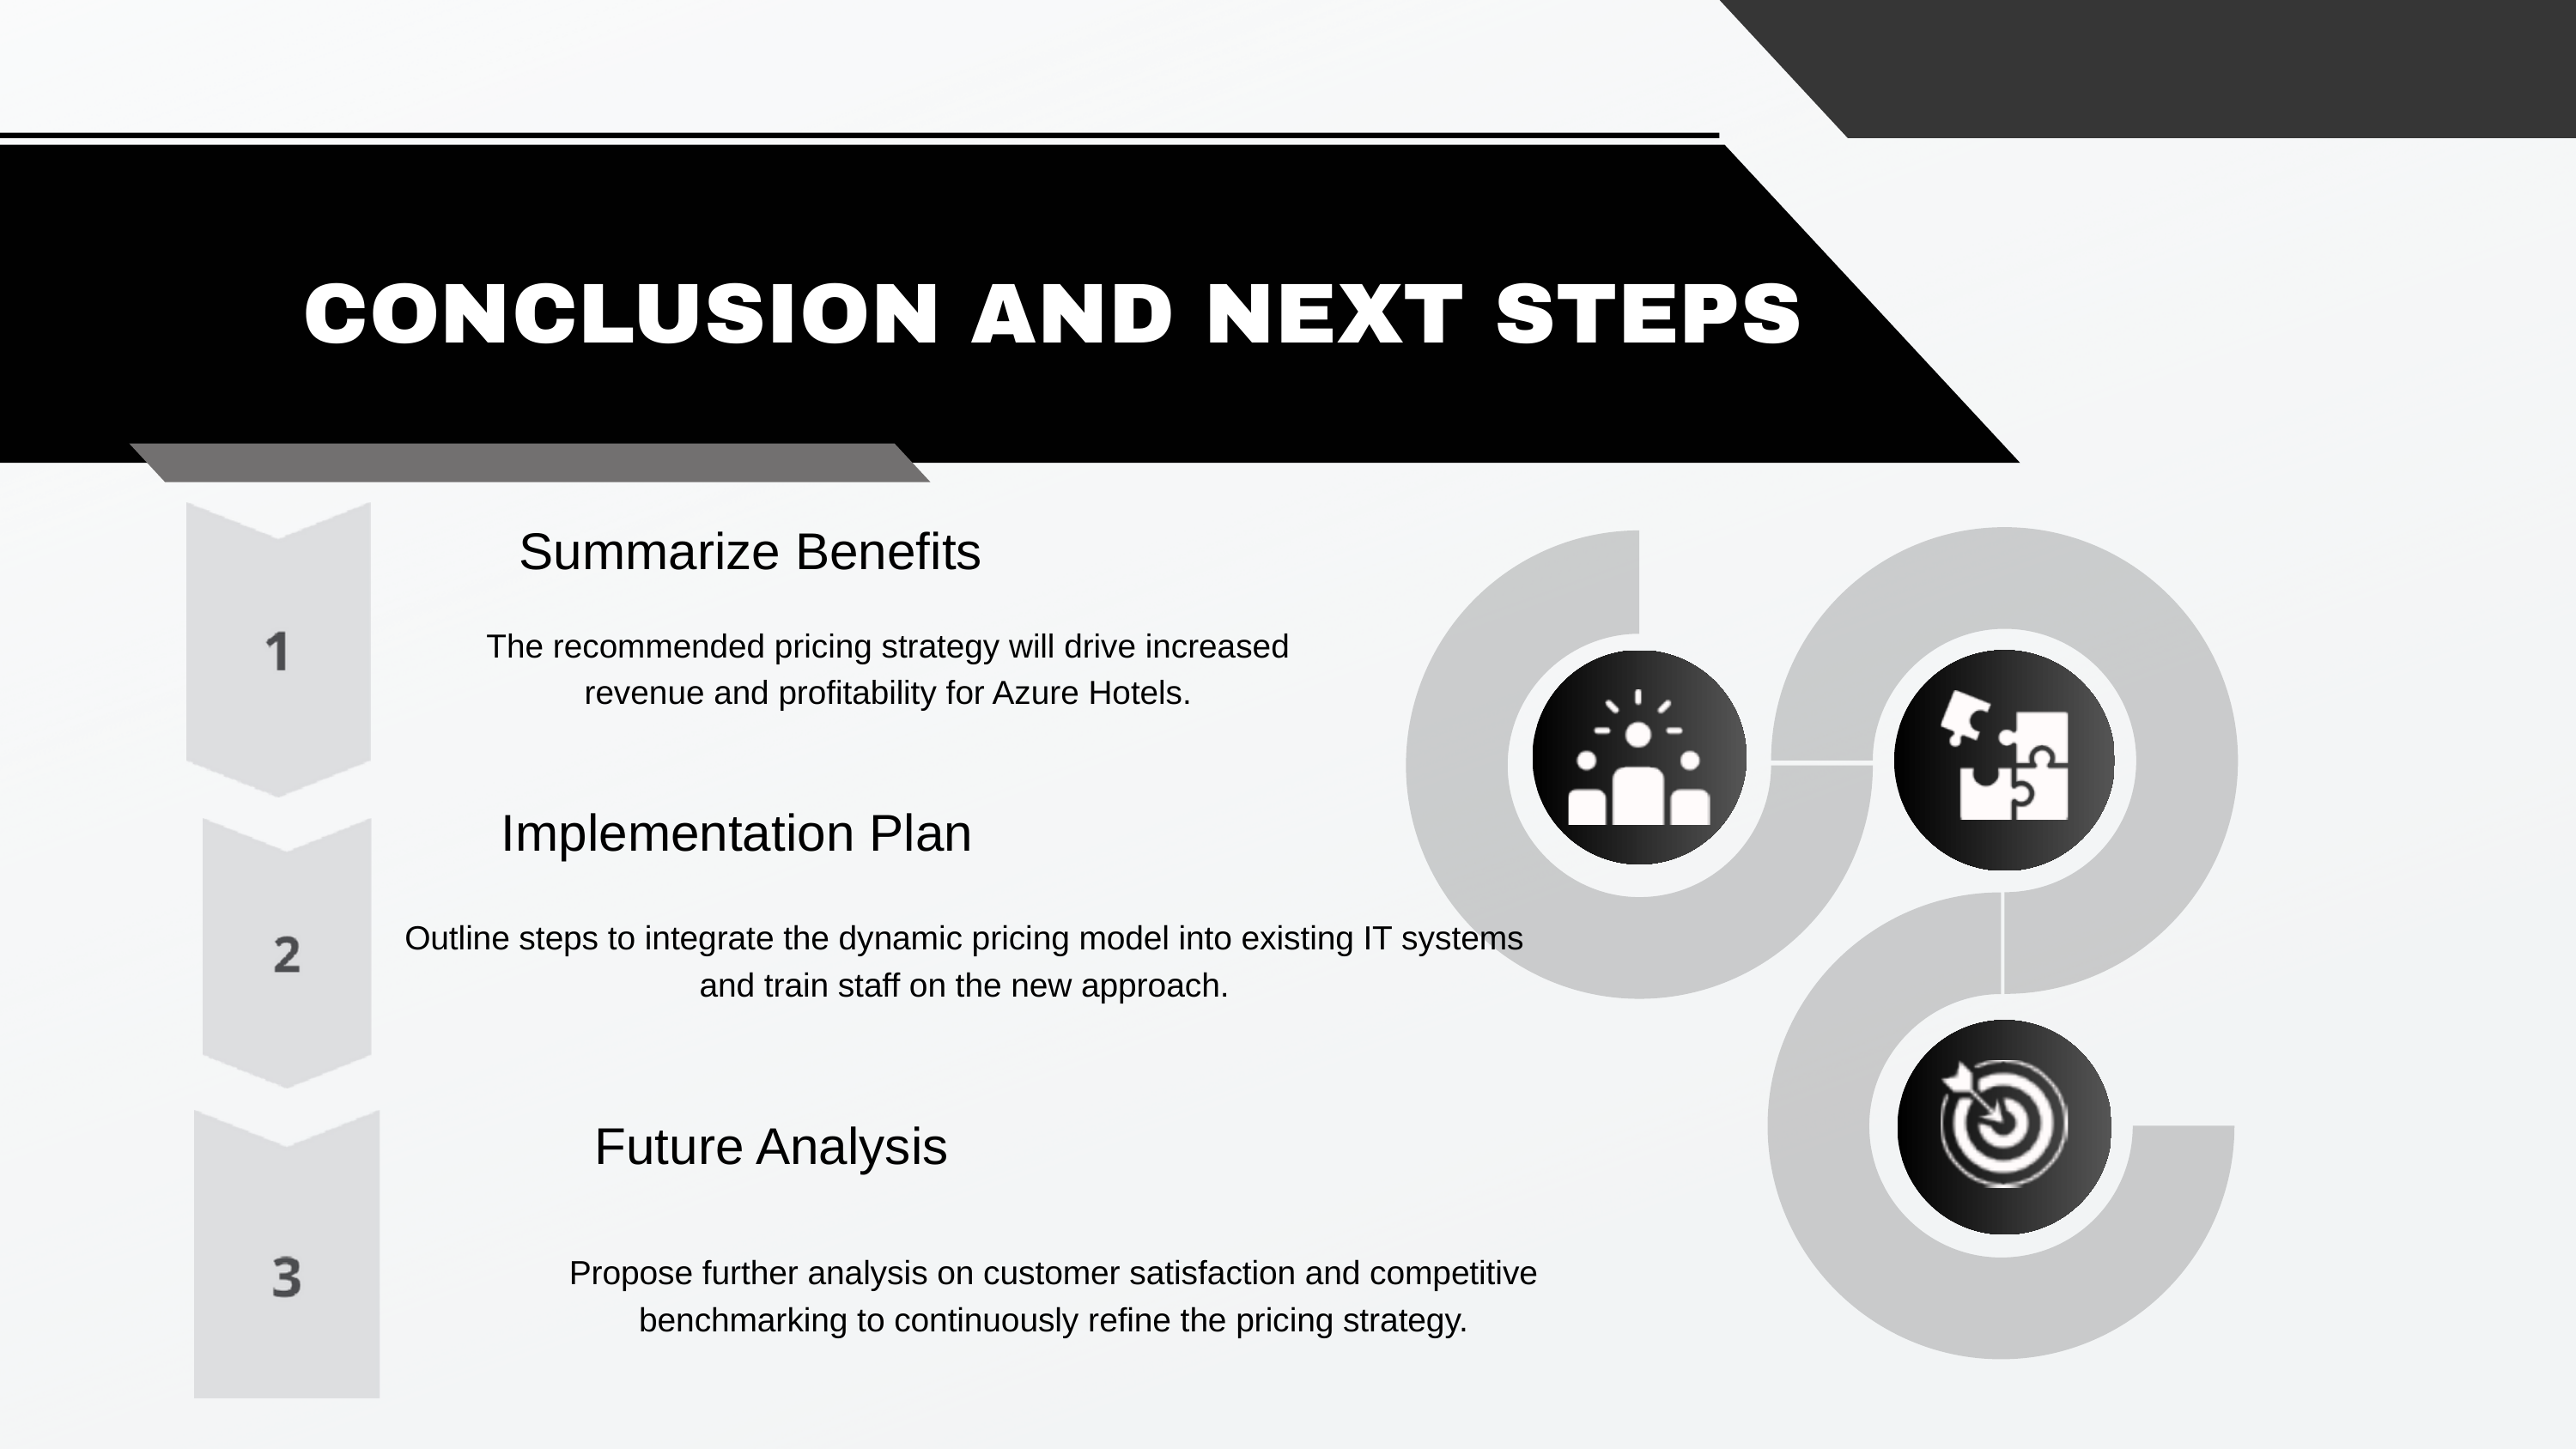

CONCLUSION AND NEXT STEPS

Summarize Benefits

The recommended pricing strategy will drive increased revenue and profitability for Azure Hotels.

Implementation Plan

Outline steps to integrate the dynamic pricing model into existing IT systems and train staff on the new approach.

Future Analysis

Propose further analysis on customer satisfaction and competitive benchmarking to continuously refine the pricing strategy.